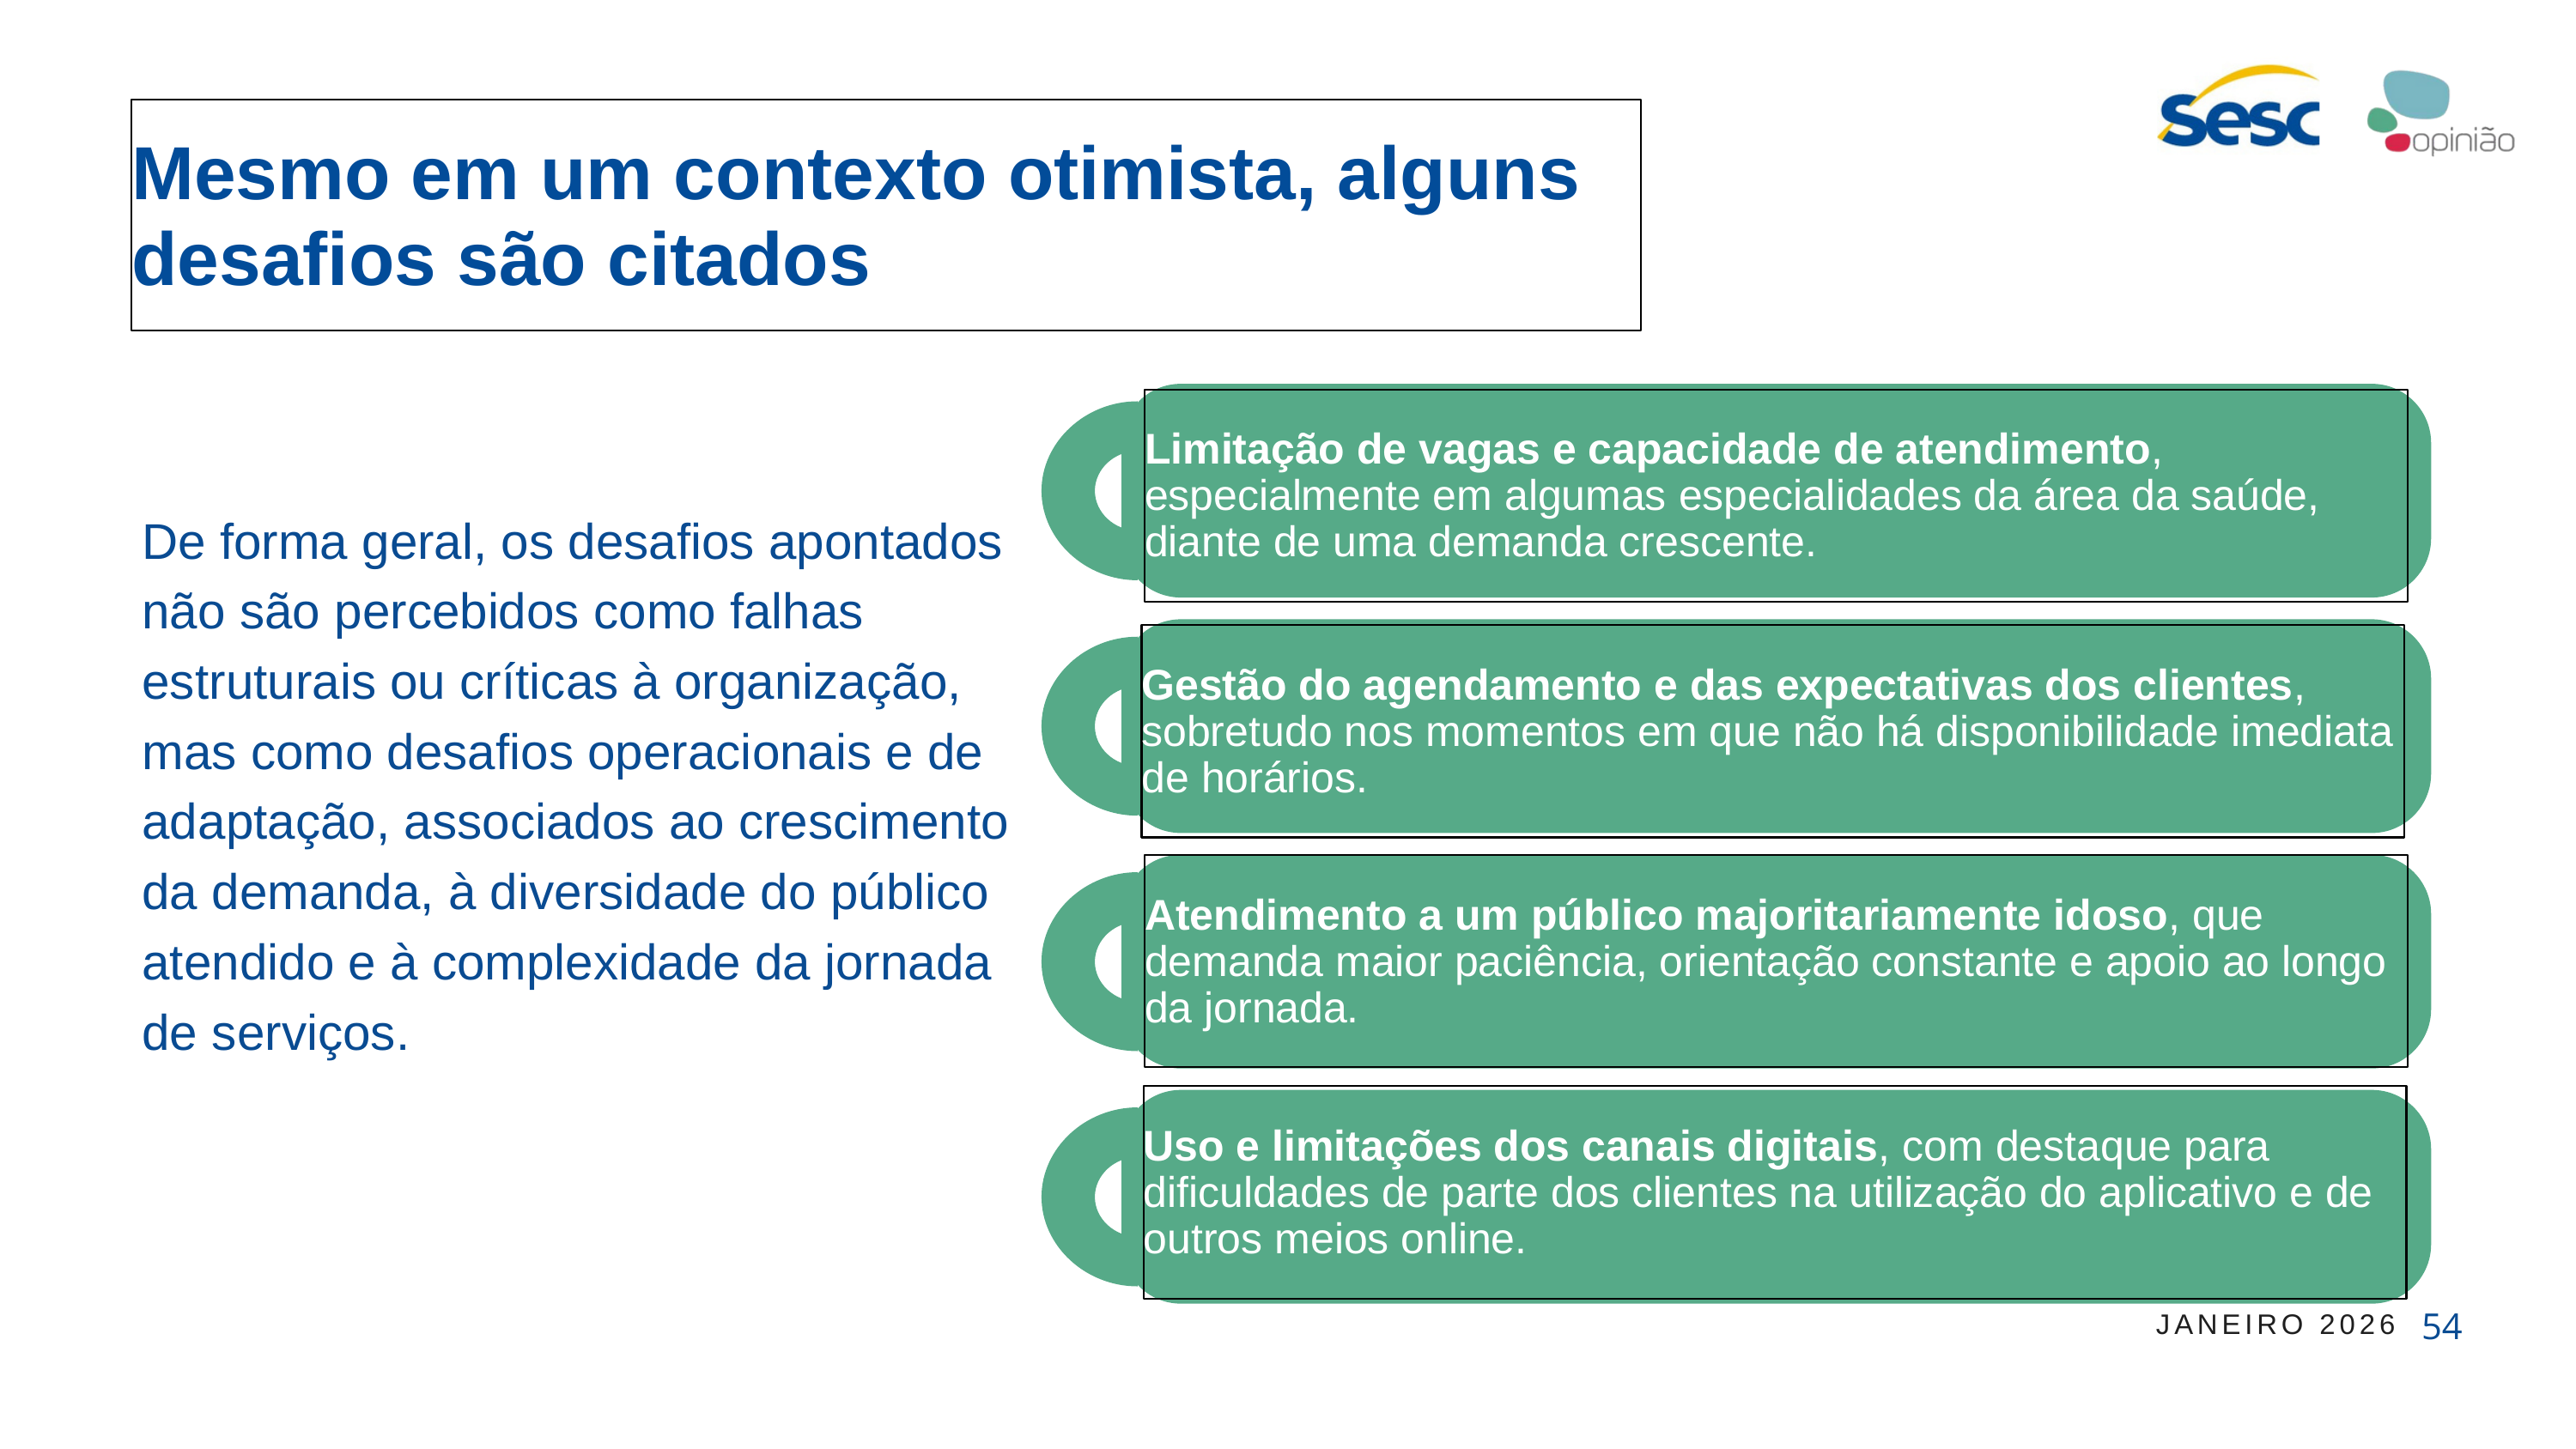

Mesmo em um contexto otimista, alguns desafios são citados

Limitação de vagas e capacidade de atendimento, especialmente em algumas especialidades da área da saúde, diante de uma demanda crescente.

De forma geral, os desafios apontados não são percebidos como falhas estruturais ou críticas à organização, mas como desafios operacionais e de adaptação, associados ao crescimento da demanda, à diversidade do público atendido e à complexidade da jornada de serviços.

Gestão do agendamento e das expectativas dos clientes, sobretudo nos momentos em que não há disponibilidade imediata de horários.

Atendimento a um público majoritariamente idoso, que demanda maior paciência, orientação constante e apoio ao longo da jornada.

Uso e limitações dos canais digitais, com destaque para dificuldades de parte dos clientes na utilização do aplicativo e de outros meios online.

54
JANEIRO 2026